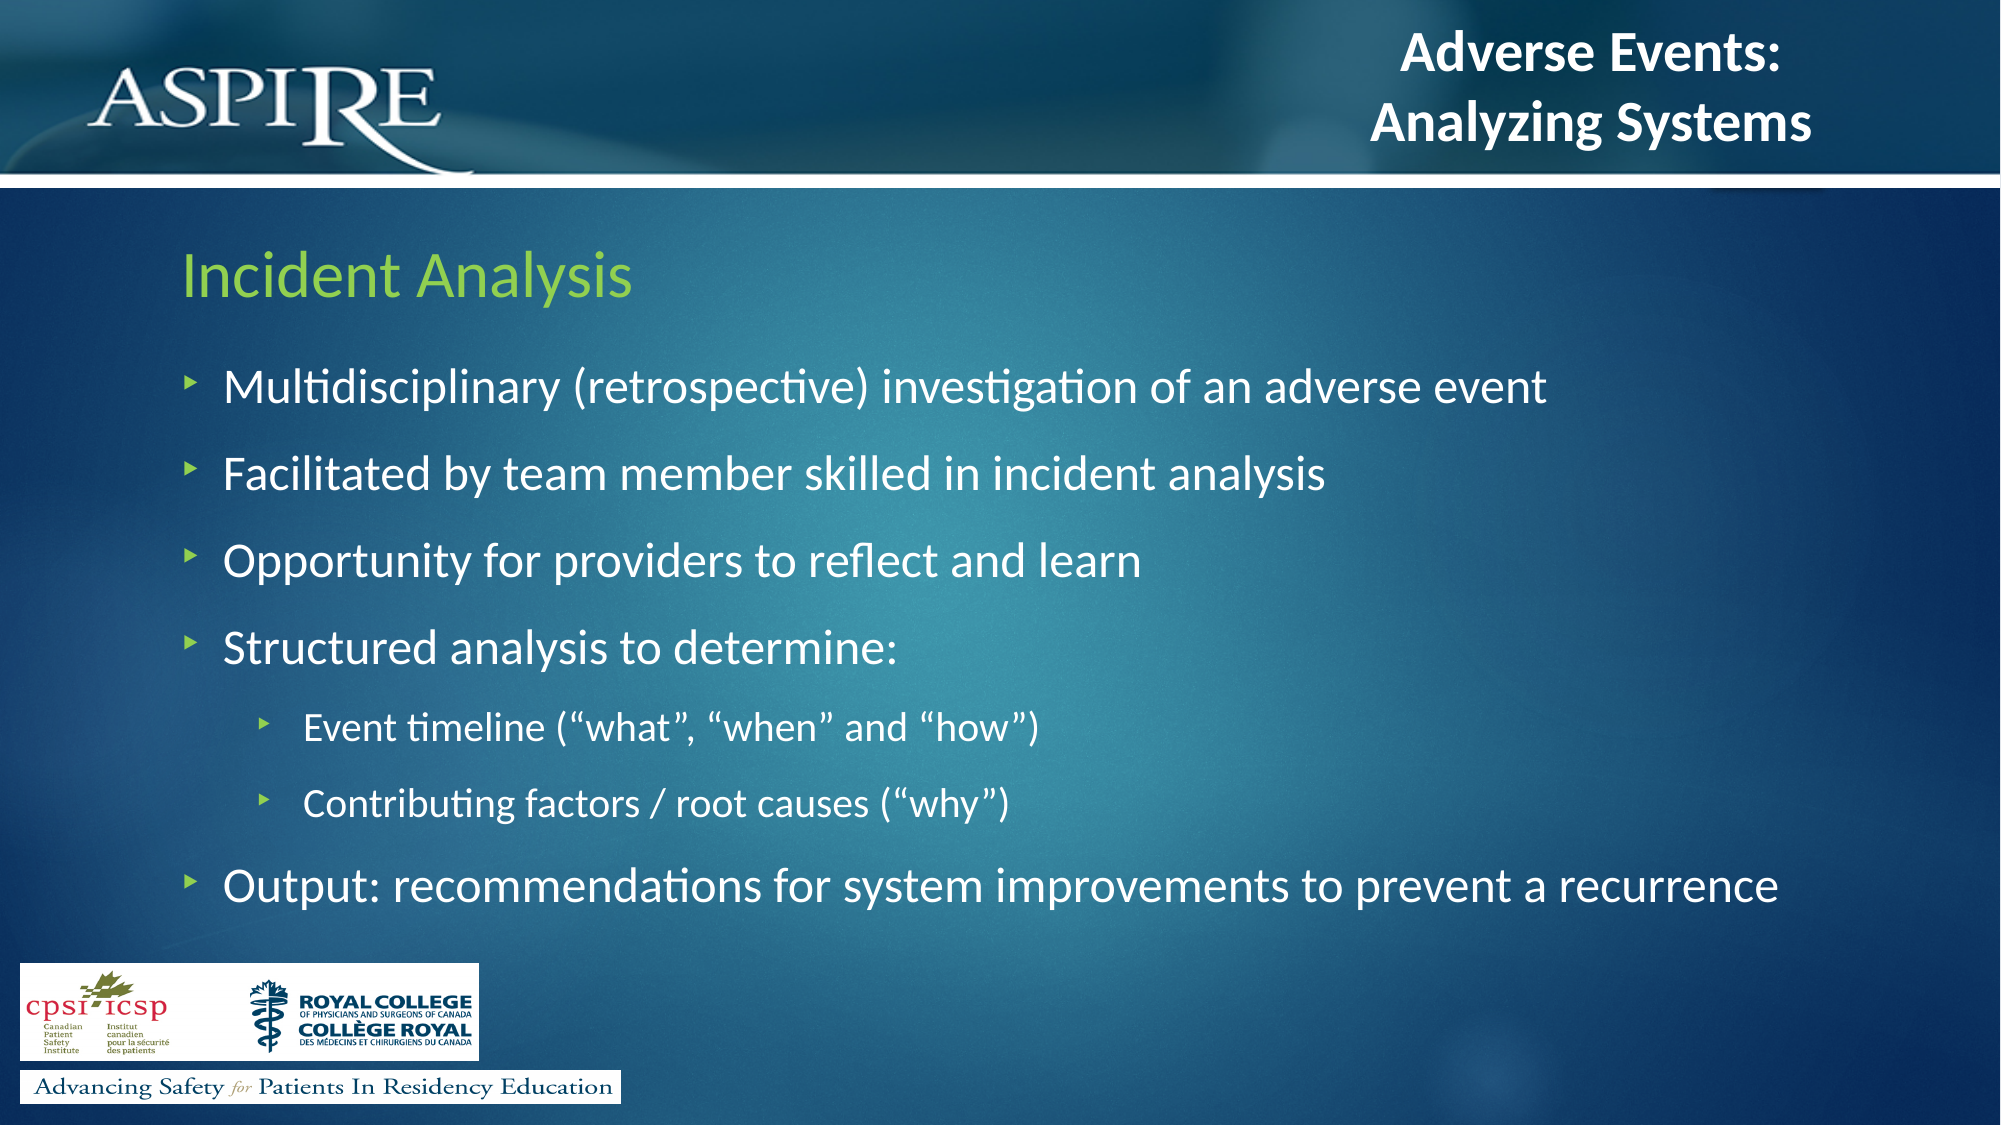

Incident Analysis
Multidisciplinary (retrospective) investigation of an adverse event
Facilitated by team member skilled in incident analysis
Opportunity for providers to reflect and learn
Structured analysis to determine:
Event timeline (“what”, “when” and “how”)
Contributing factors / root causes (“why”)
Output: recommendations for system improvements to prevent a recurrence